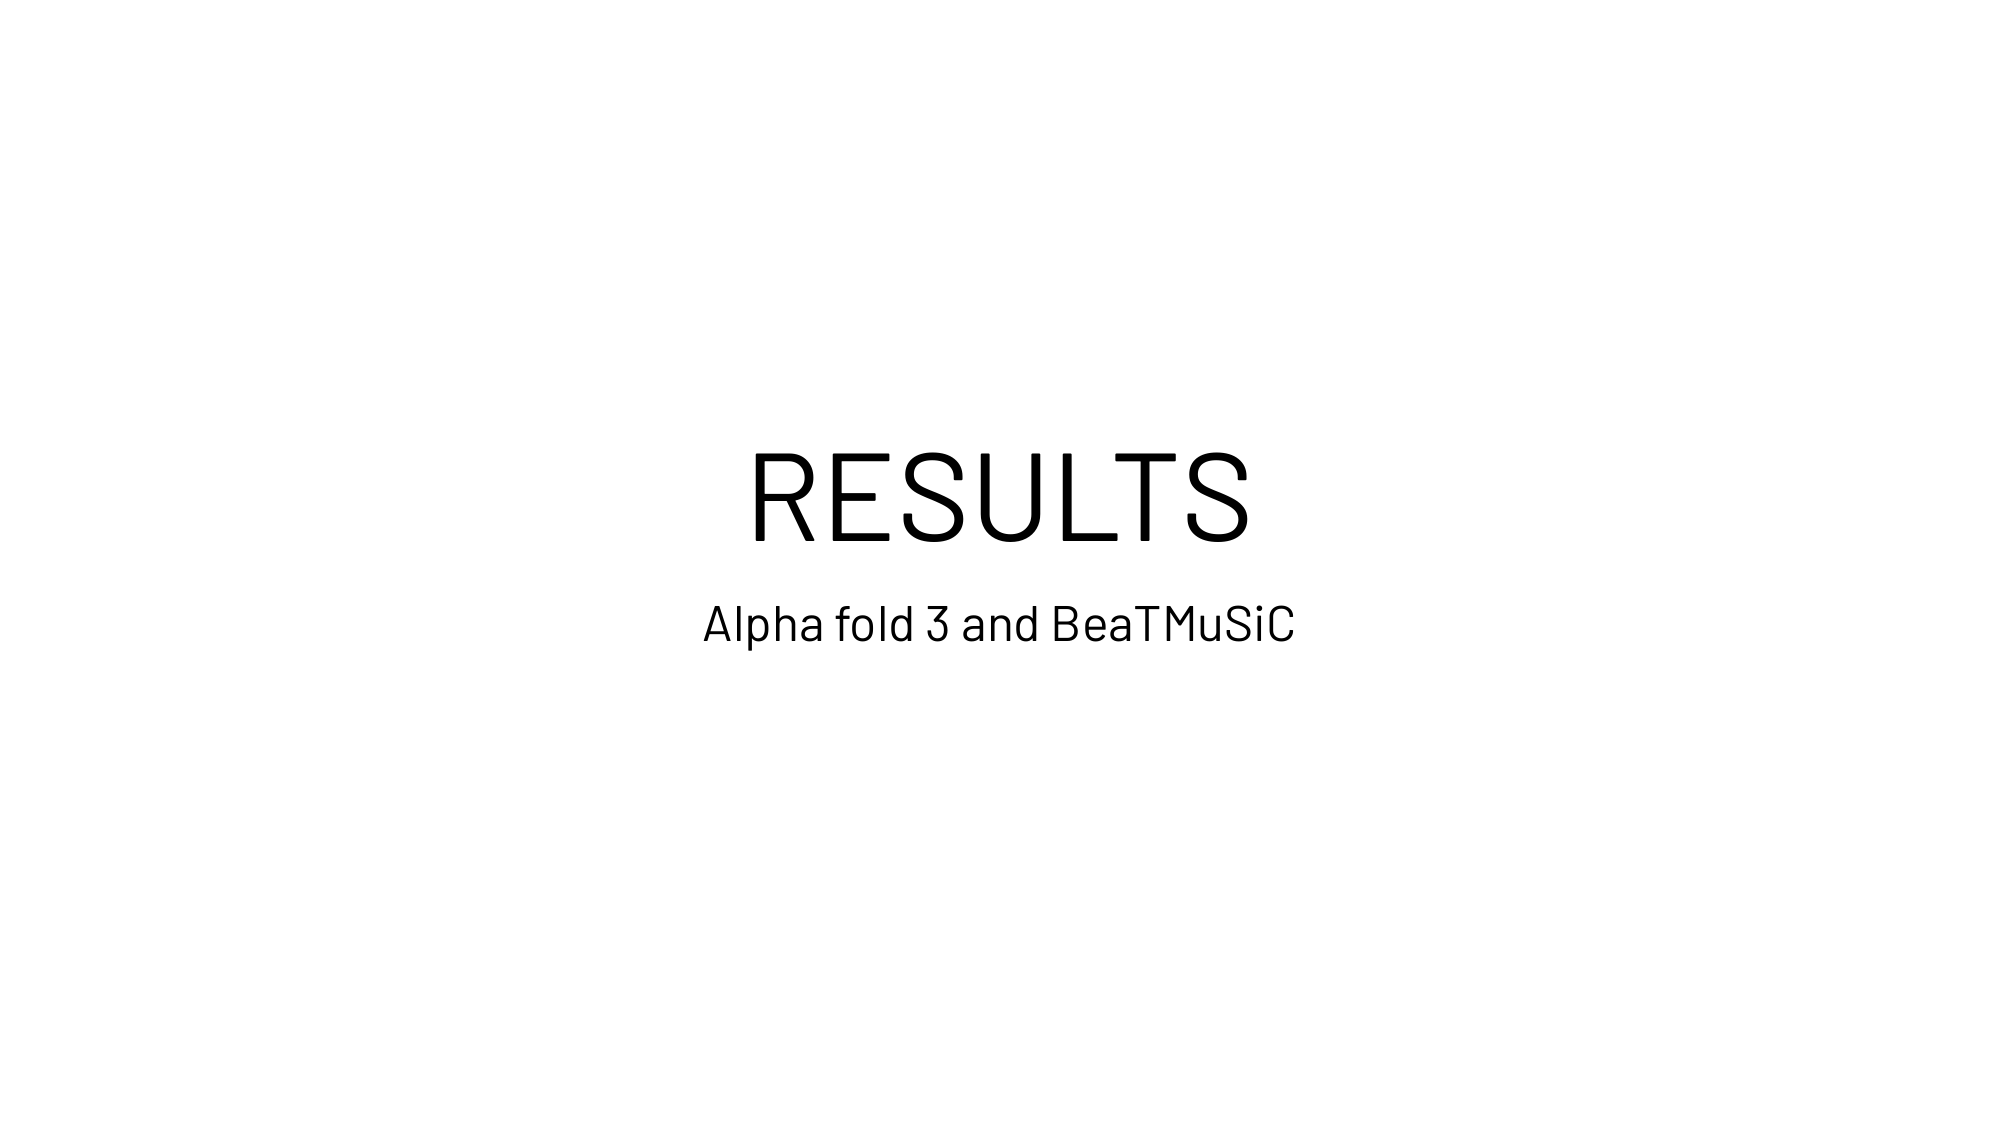

# RESULTS
Alpha fold 3 and BeaTMuSiC